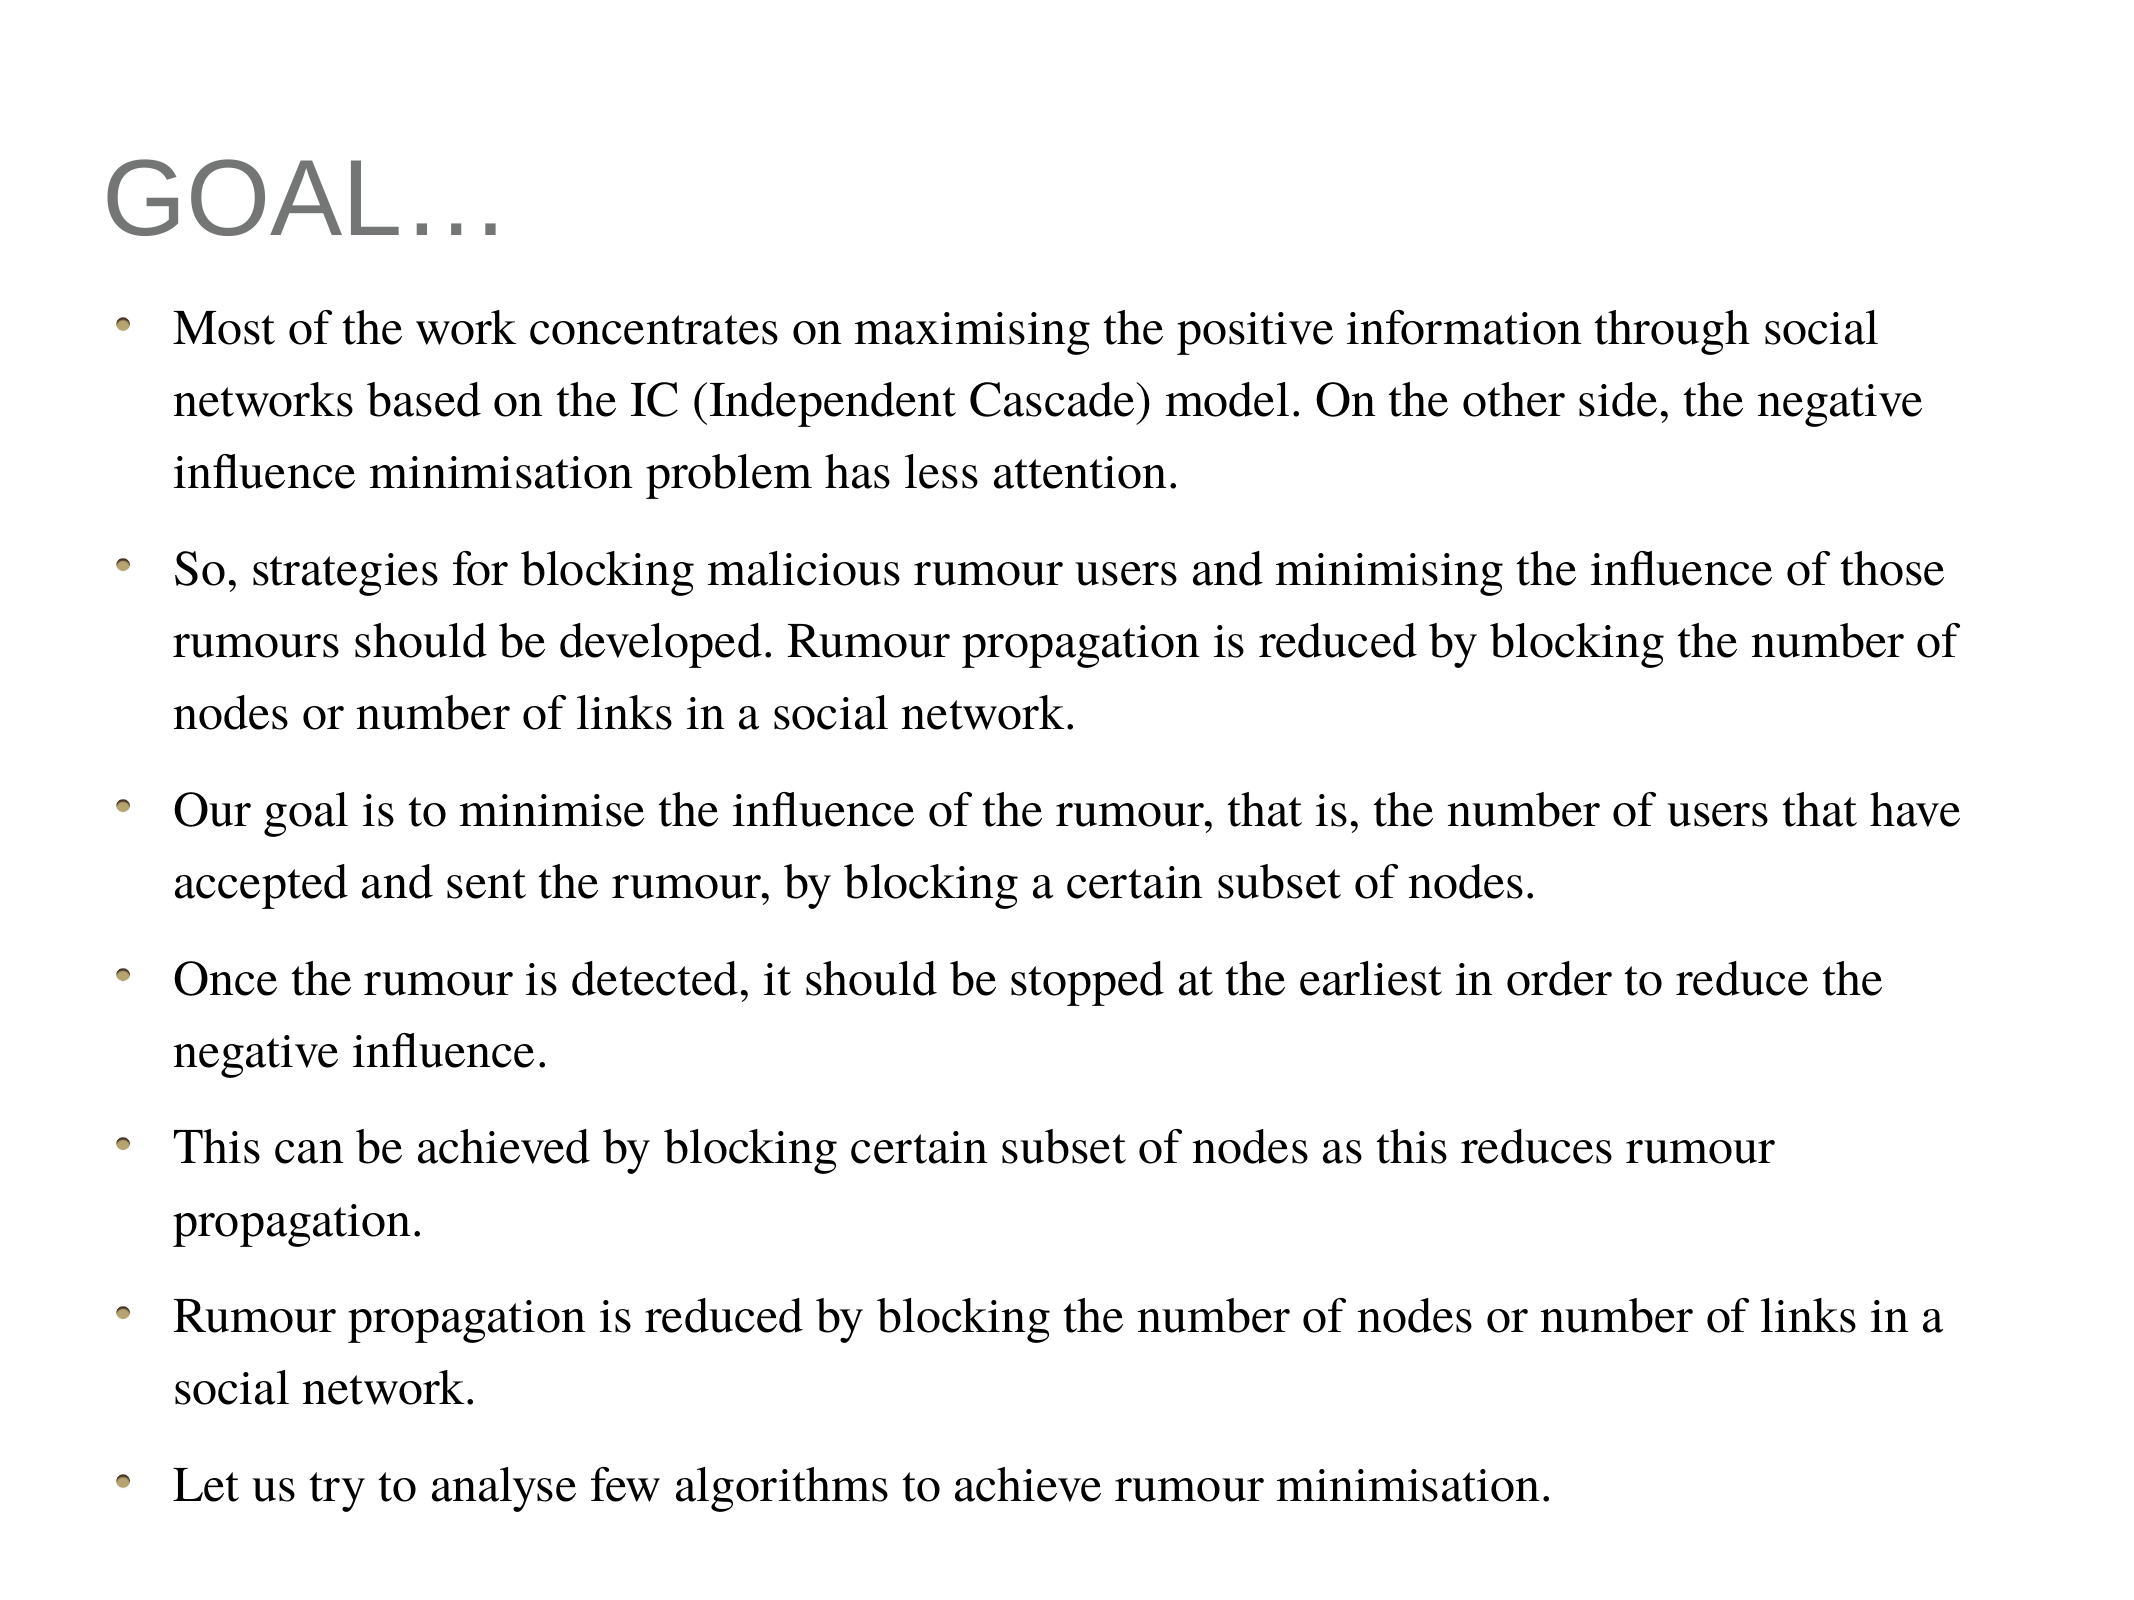

# GOAL…

Most of the work concentrates on maximising the positive information through social networks based on the IC (Independent Cascade) model. On the other side, the negative influence minimisation problem has less attention.
So, strategies for blocking malicious rumour users and minimising the influence of those rumours should be developed. Rumour propagation is reduced by blocking the number of nodes or number of links in a social network.
Our goal is to minimise the influence of the rumour, that is, the number of users that have accepted and sent the rumour, by blocking a certain subset of nodes.
Once the rumour is detected, it should be stopped at the earliest in order to reduce the negative influence.
This can be achieved by blocking certain subset of nodes as this reduces rumour propagation.
Rumour propagation is reduced by blocking the number of nodes or number of links in a social network.
Let us try to analyse few algorithms to achieve rumour minimisation.